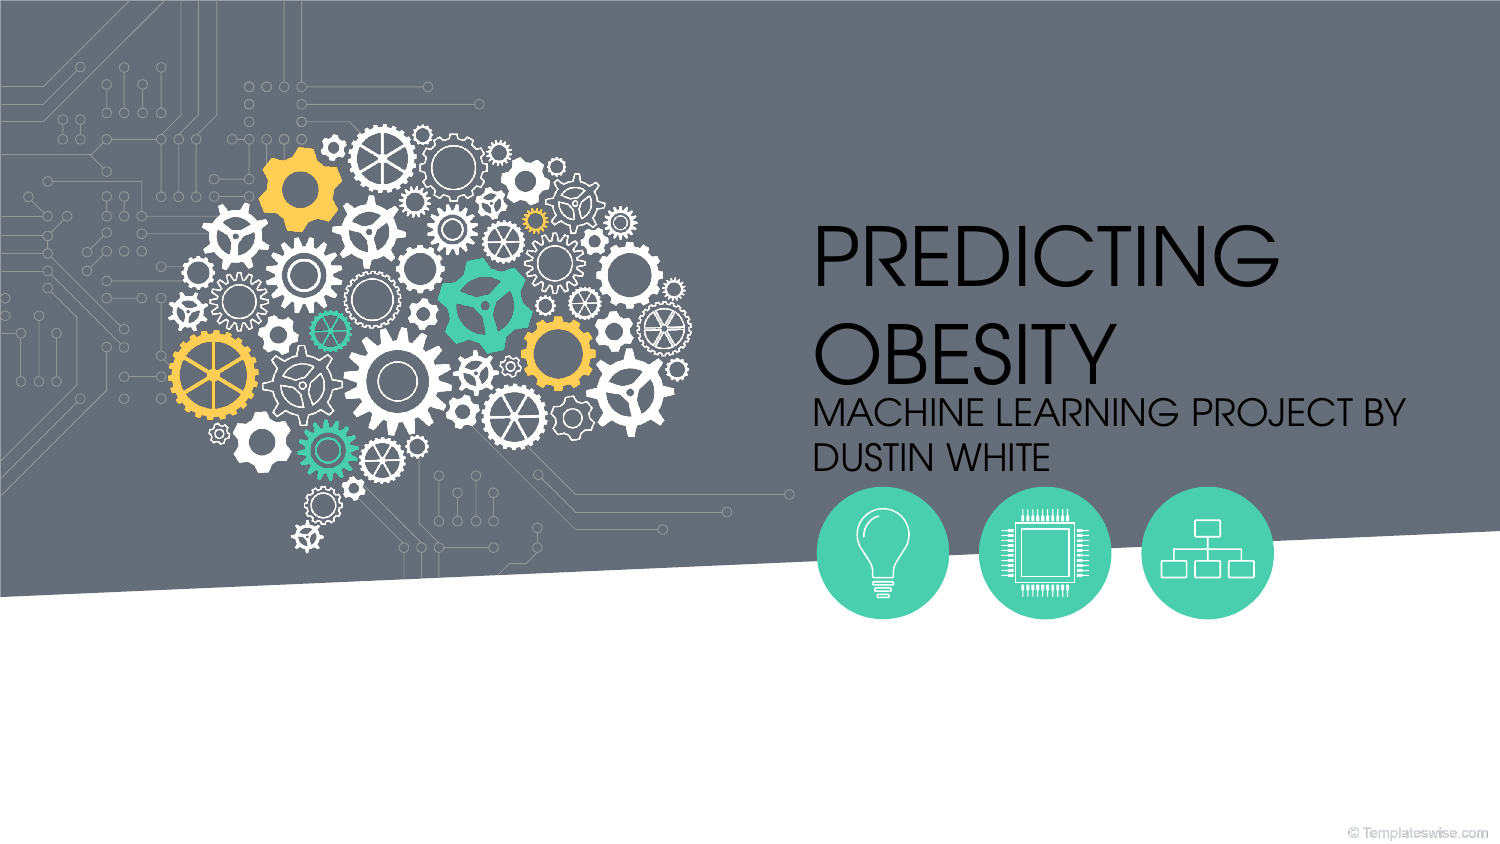

© Templateswise.com
# Predicting Obesity
Machine Learning Project by Dustin White